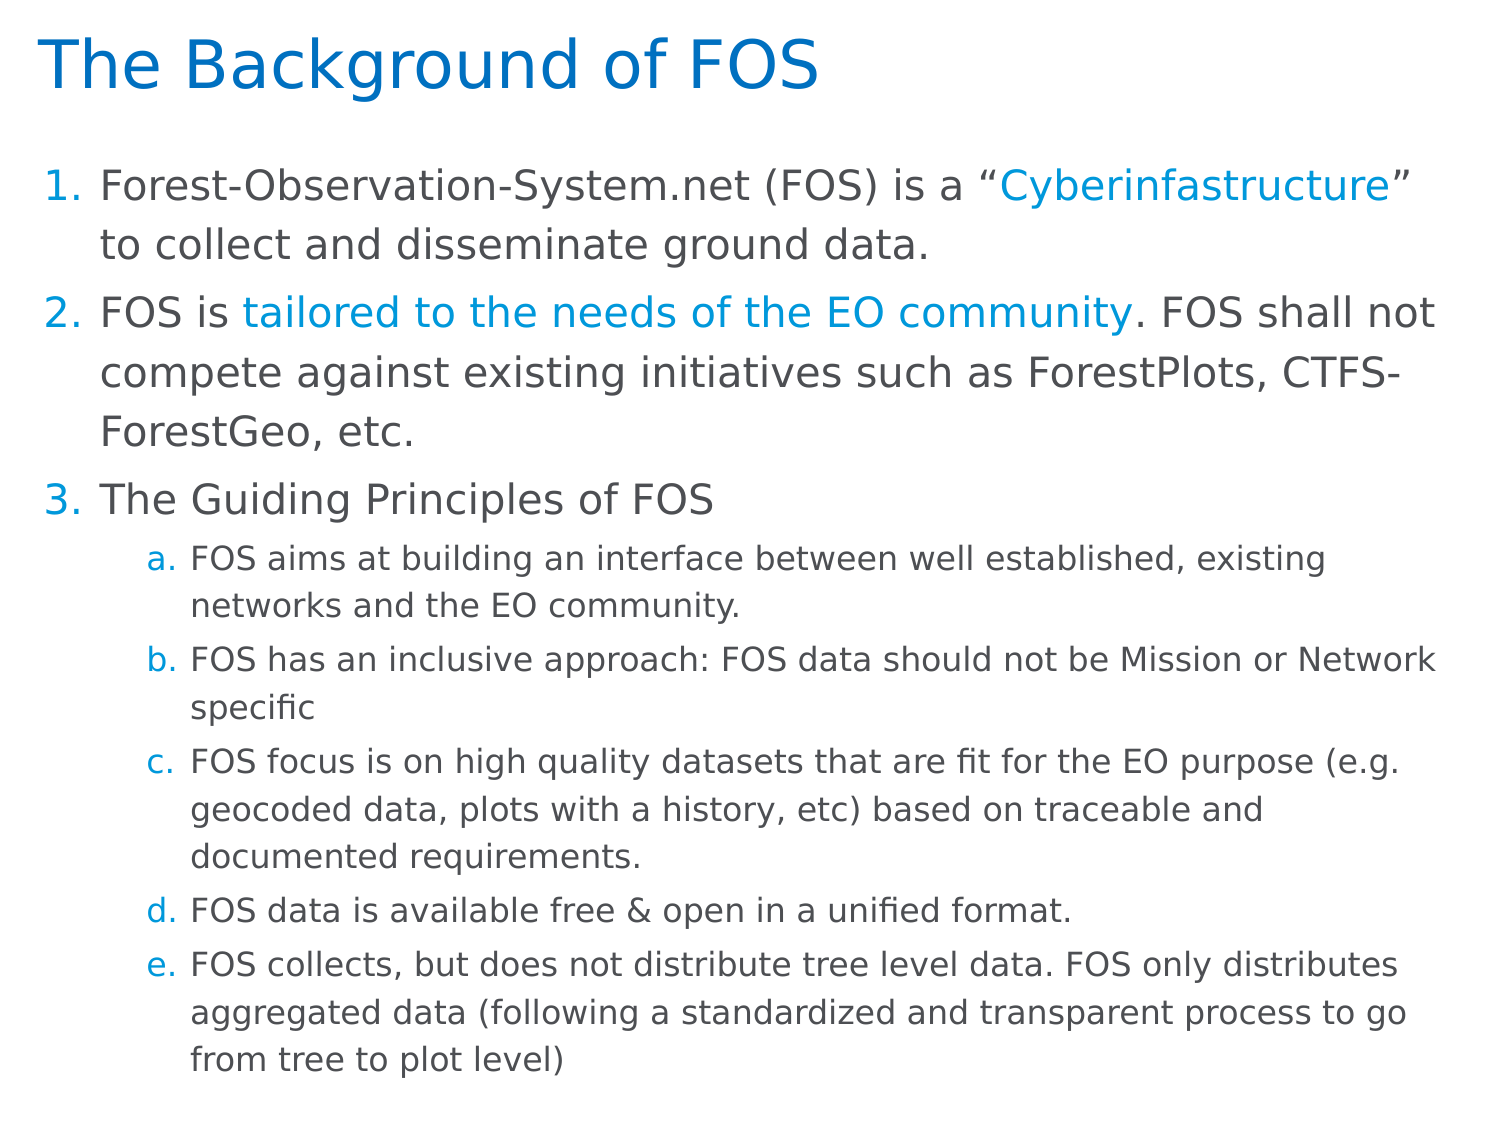

# The Background of FOS
Forest-Observation-System.net (FOS) is a “Cyberinfastructure” to collect and disseminate ground data.
FOS is tailored to the needs of the EO community. FOS shall not compete against existing initiatives such as ForestPlots, CTFS-ForestGeo, etc.
The Guiding Principles of FOS
FOS aims at building an interface between well established, existing networks and the EO community.
FOS has an inclusive approach: FOS data should not be Mission or Network specific
FOS focus is on high quality datasets that are fit for the EO purpose (e.g. geocoded data, plots with a history, etc) based on traceable and documented requirements.
FOS data is available free & open in a unified format.
FOS collects, but does not distribute tree level data. FOS only distributes aggregated data (following a standardized and transparent process to go from tree to plot level)